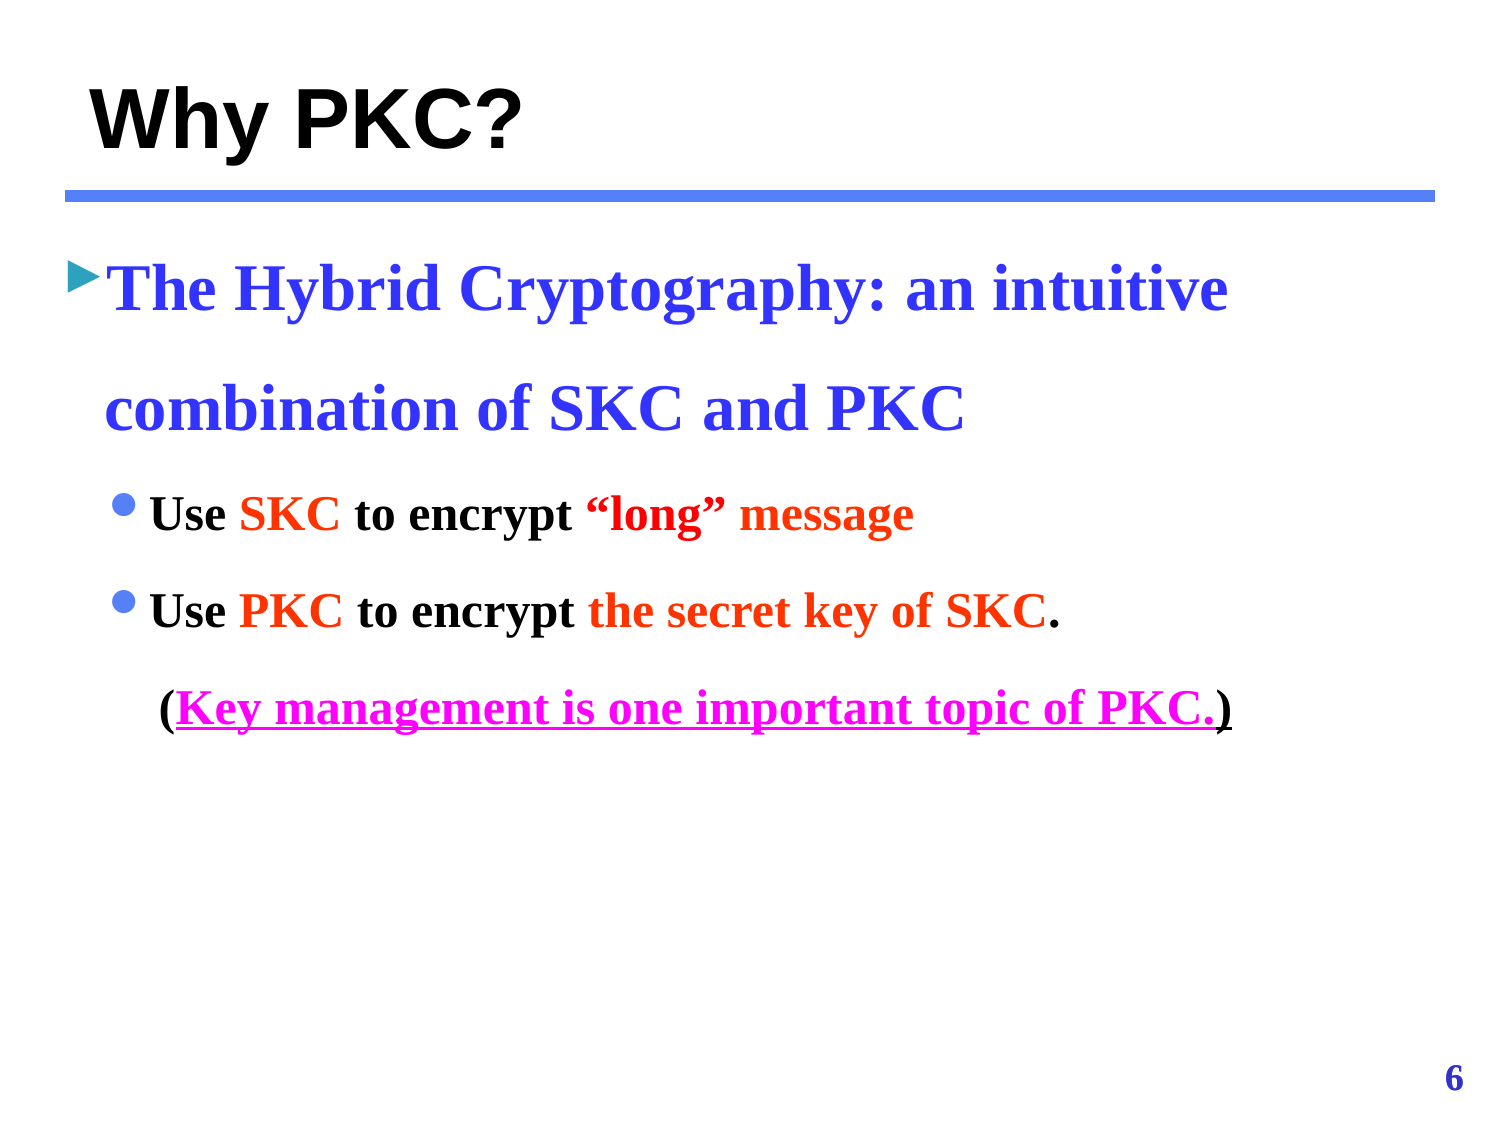

# Why PKC?
The Hybrid Cryptography: an intuitive combination of SKC and PKC
Use SKC to encrypt “long” message
Use PKC to encrypt the secret key of SKC.
    (Key management is one important topic of PKC.)
6
6